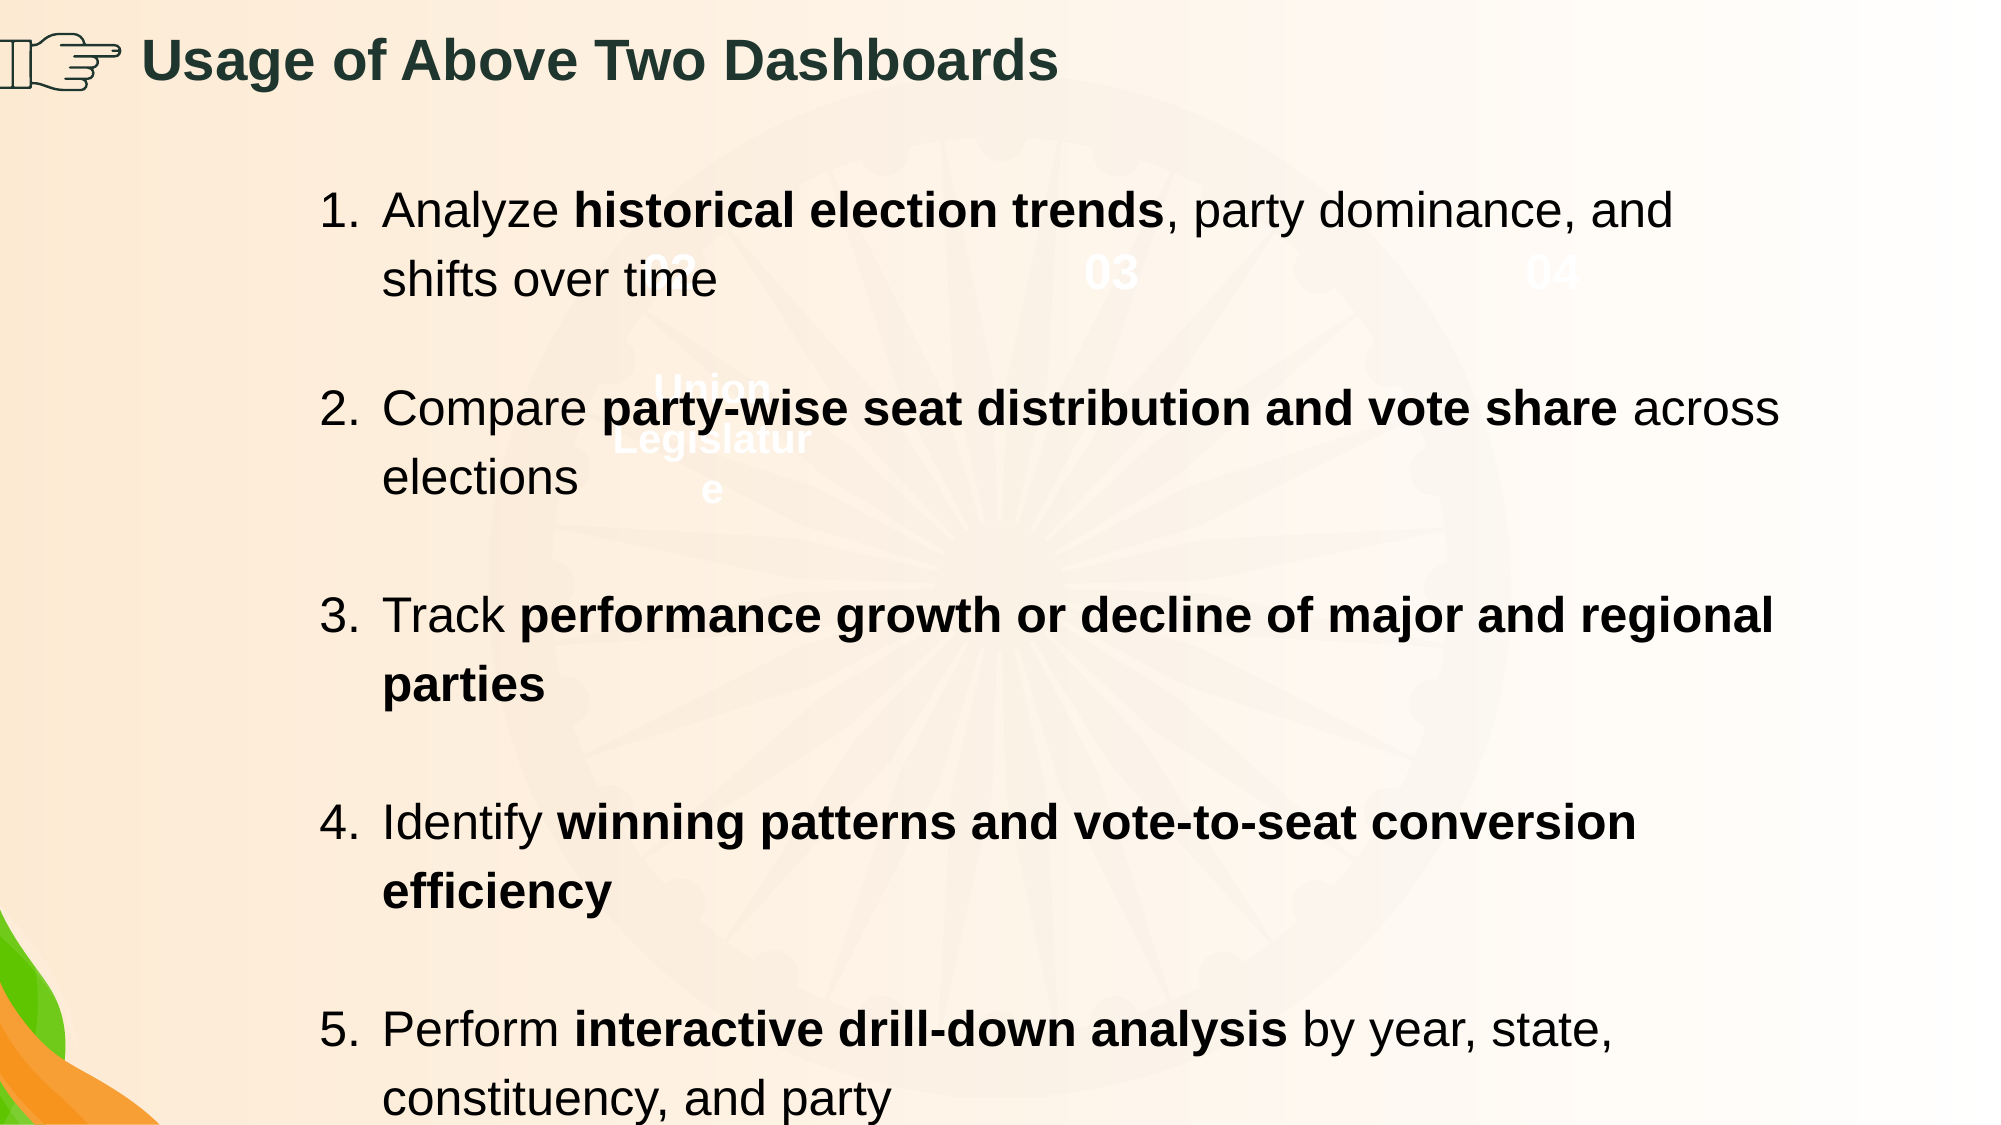

# Usage of Above Two Dashboards
Analyze historical election trends, party dominance, and shifts over time
Compare party-wise seat distribution and vote share across elections
Track performance growth or decline of major and regional parties
Identify winning patterns and vote-to-seat conversion efficiency
Perform interactive drill-down analysis by year, state, constituency, and party
Support academic research, political strategy, and election forecasting
02
03
04
Union Legislature